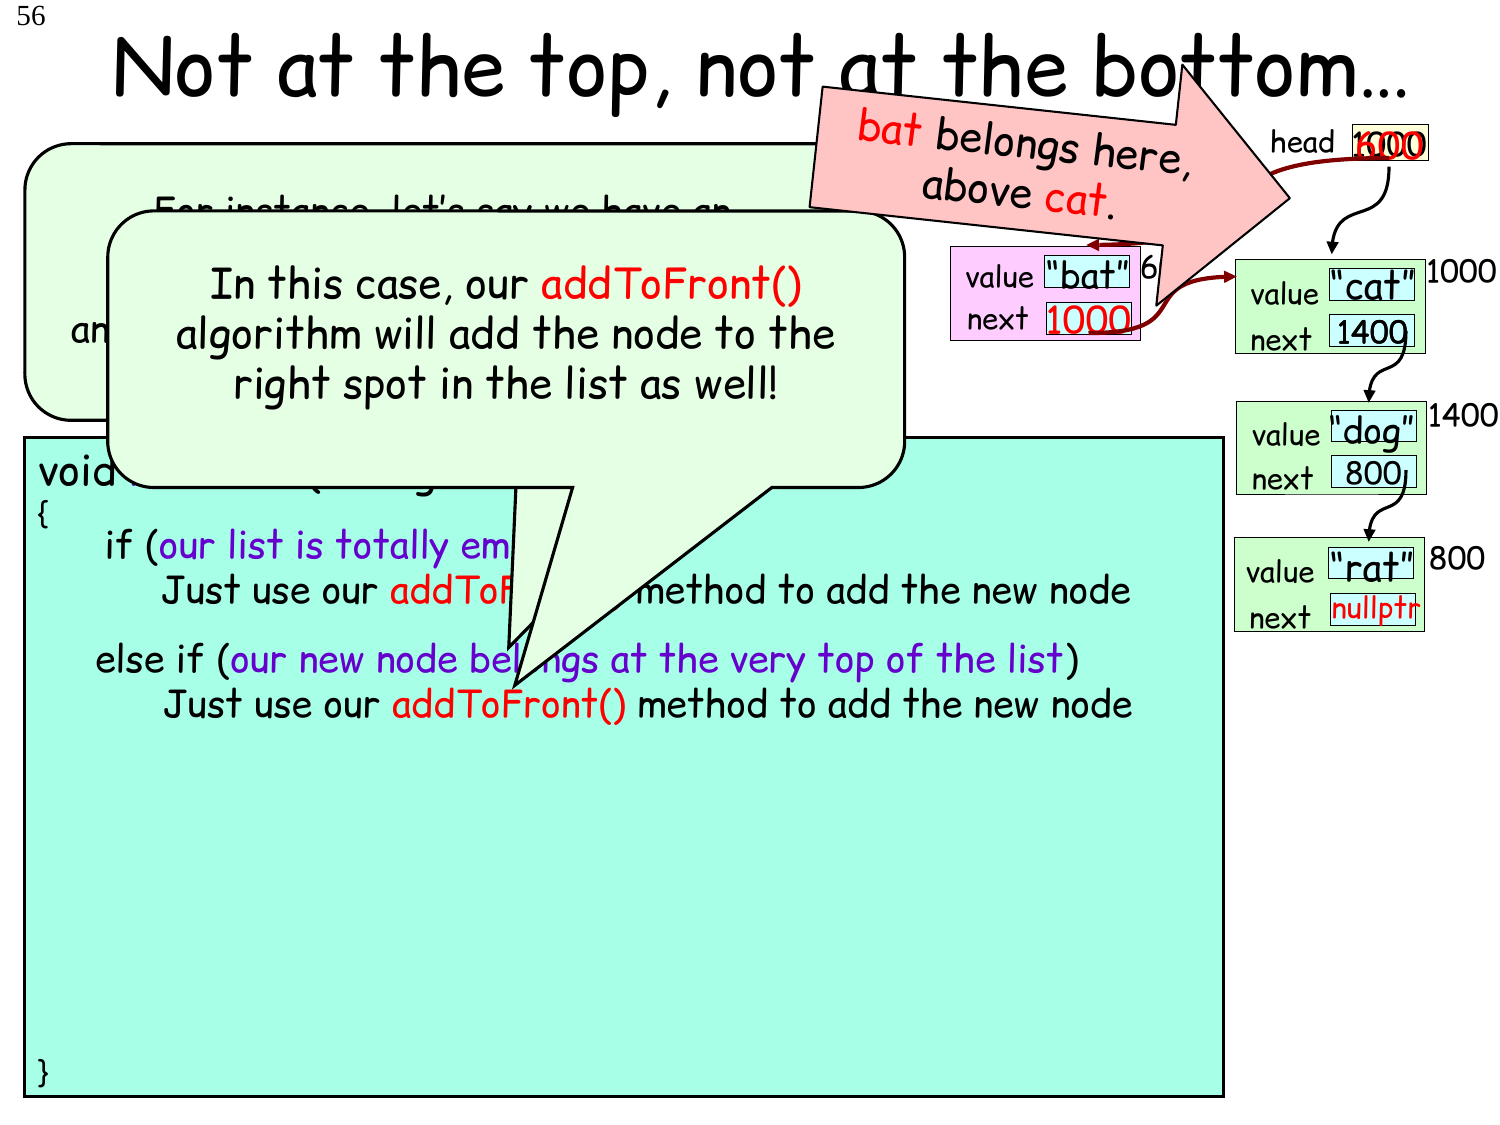

# Not at the top, not at the bottom…
56
bat belongs here, above cat.

head

1000
“cat”

value

next

1400
1400
1400

“dog”
value

800

next

800

“rat”

value

nullptr

next

600
1000

For instance, let’s say we have an
alphabetized list…
 and we want to insert an item that’s smaller than the rest of the items in the list…

In this case, our addToFront() algorithm will add the node to the right spot in the list as well!
600

value

next

“bat”
1000
Here’s the basic algorithm:
void AddItem(string newItem)
{

}

if (our list is totally empty)
     Just use our addToFront() method to add the new node
else if (our new node belongs at the very top of the list)
      Just use our addToFront() method to add the new node